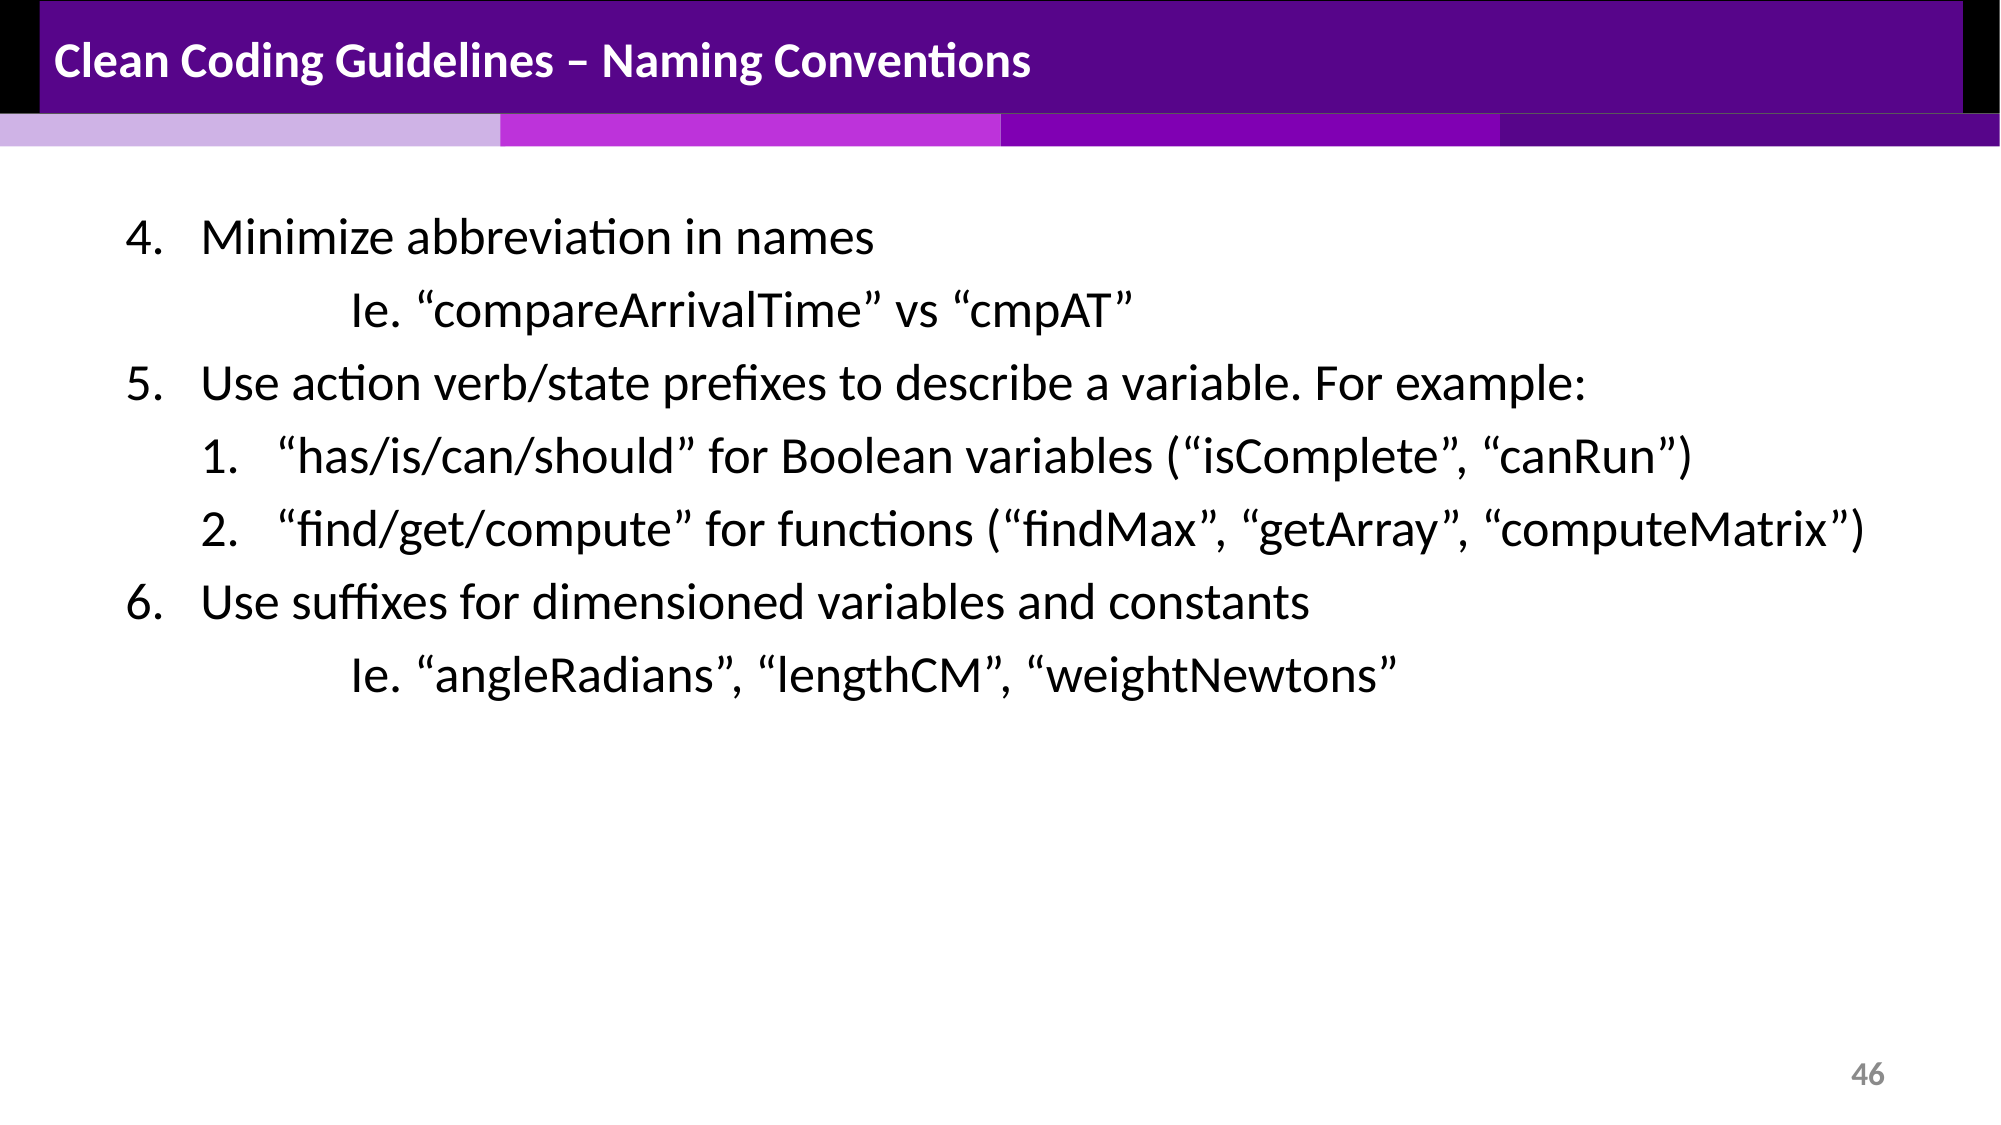

Clean Coding Guidelines – Naming Conventions
Minimize abbreviation in names
	Ie. “compareArrivalTime” vs “cmpAT”
Use action verb/state prefixes to describe a variable. For example:
“has/is/can/should” for Boolean variables (“isComplete”, “canRun”)
“find/get/compute” for functions (“findMax”, “getArray”, “computeMatrix”)
Use suffixes for dimensioned variables and constants
	Ie. “angleRadians”, “lengthCM”, “weightNewtons”